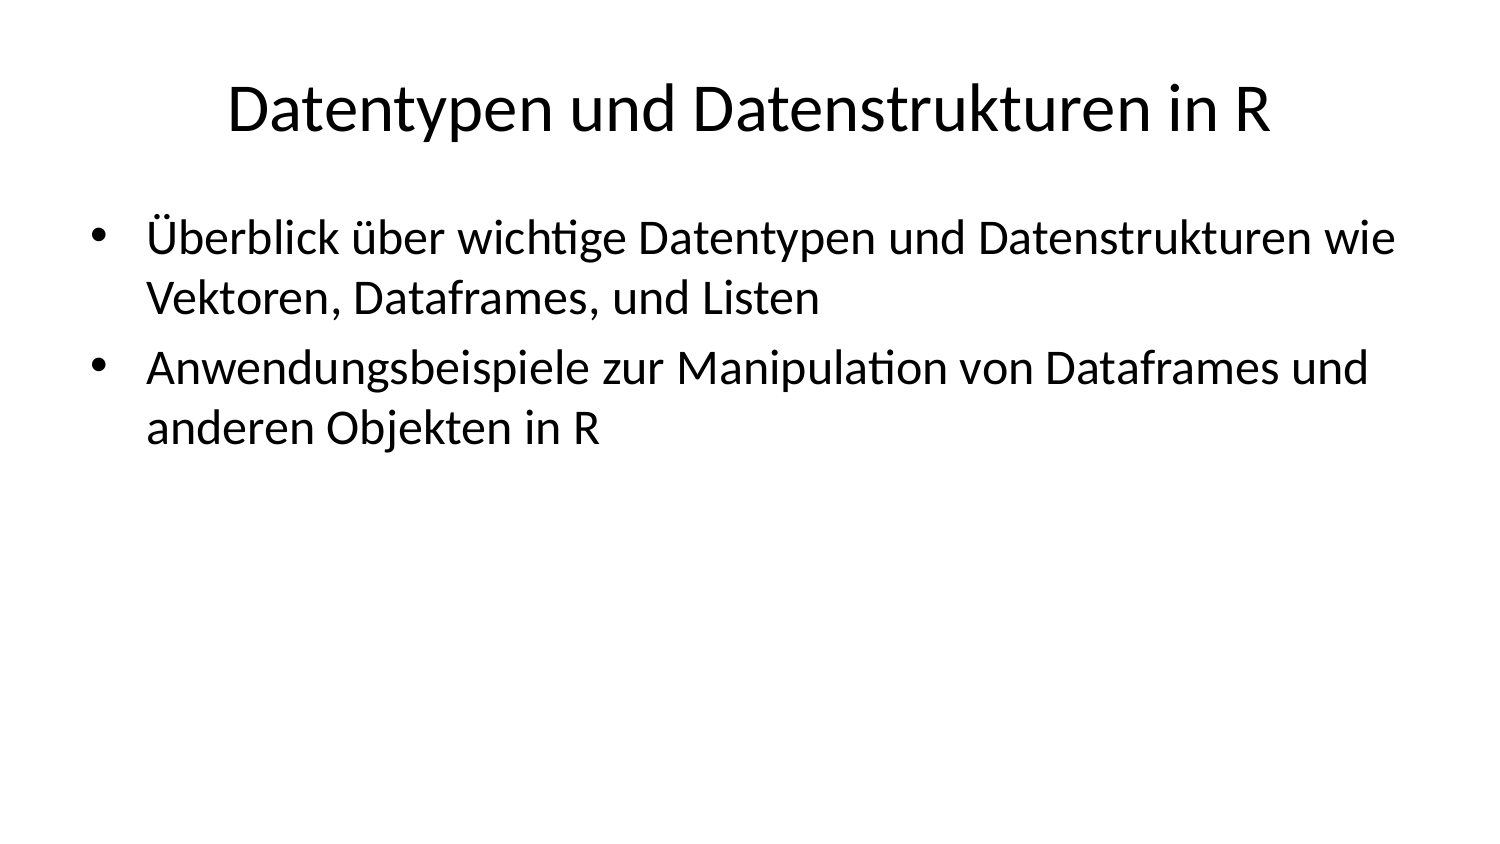

# Datentypen und Datenstrukturen in R
Überblick über wichtige Datentypen und Datenstrukturen wie Vektoren, Dataframes, und Listen
Anwendungsbeispiele zur Manipulation von Dataframes und anderen Objekten in R